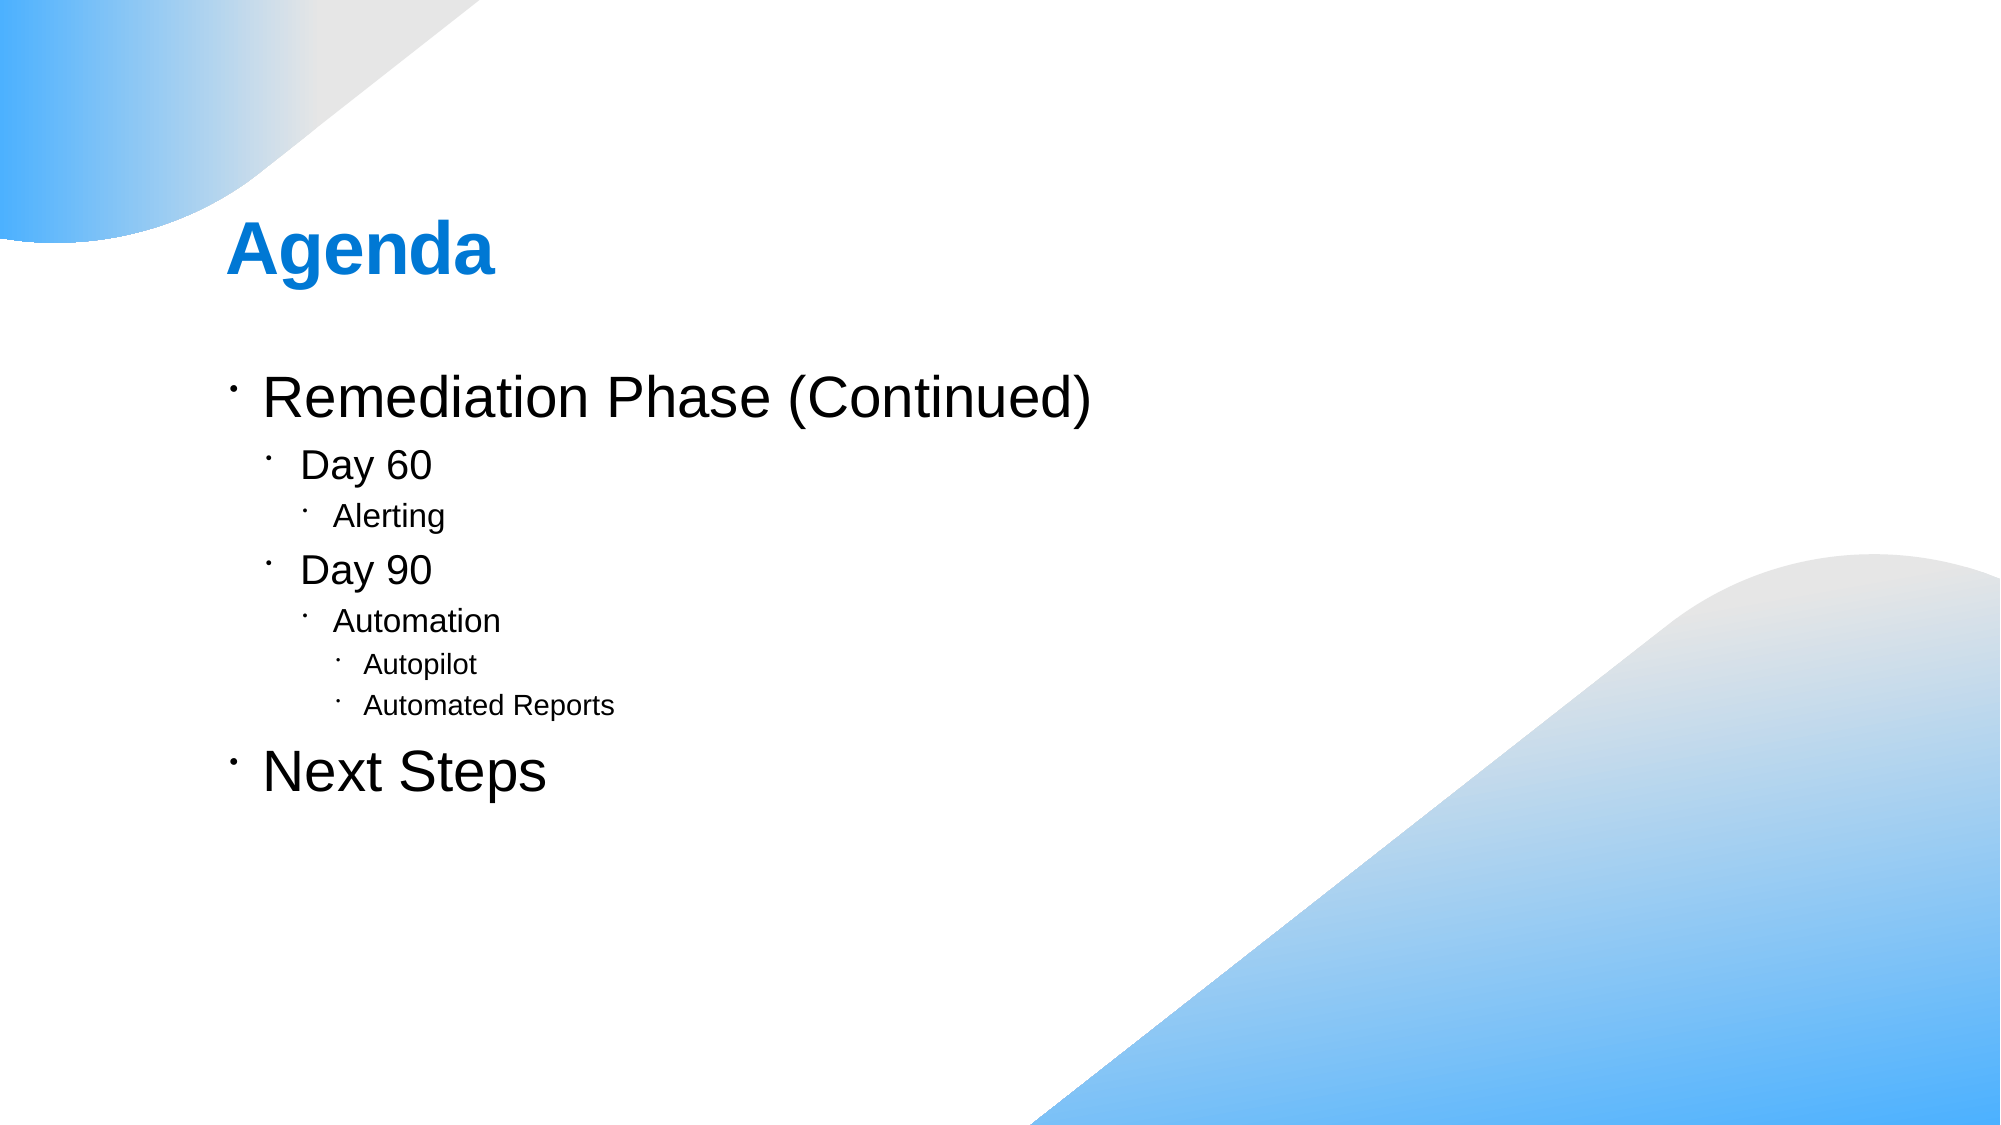

# Agenda
Remediation Phase (Continued)
Day 60
Alerting
Day 90
Automation
Autopilot
Automated Reports
Next Steps